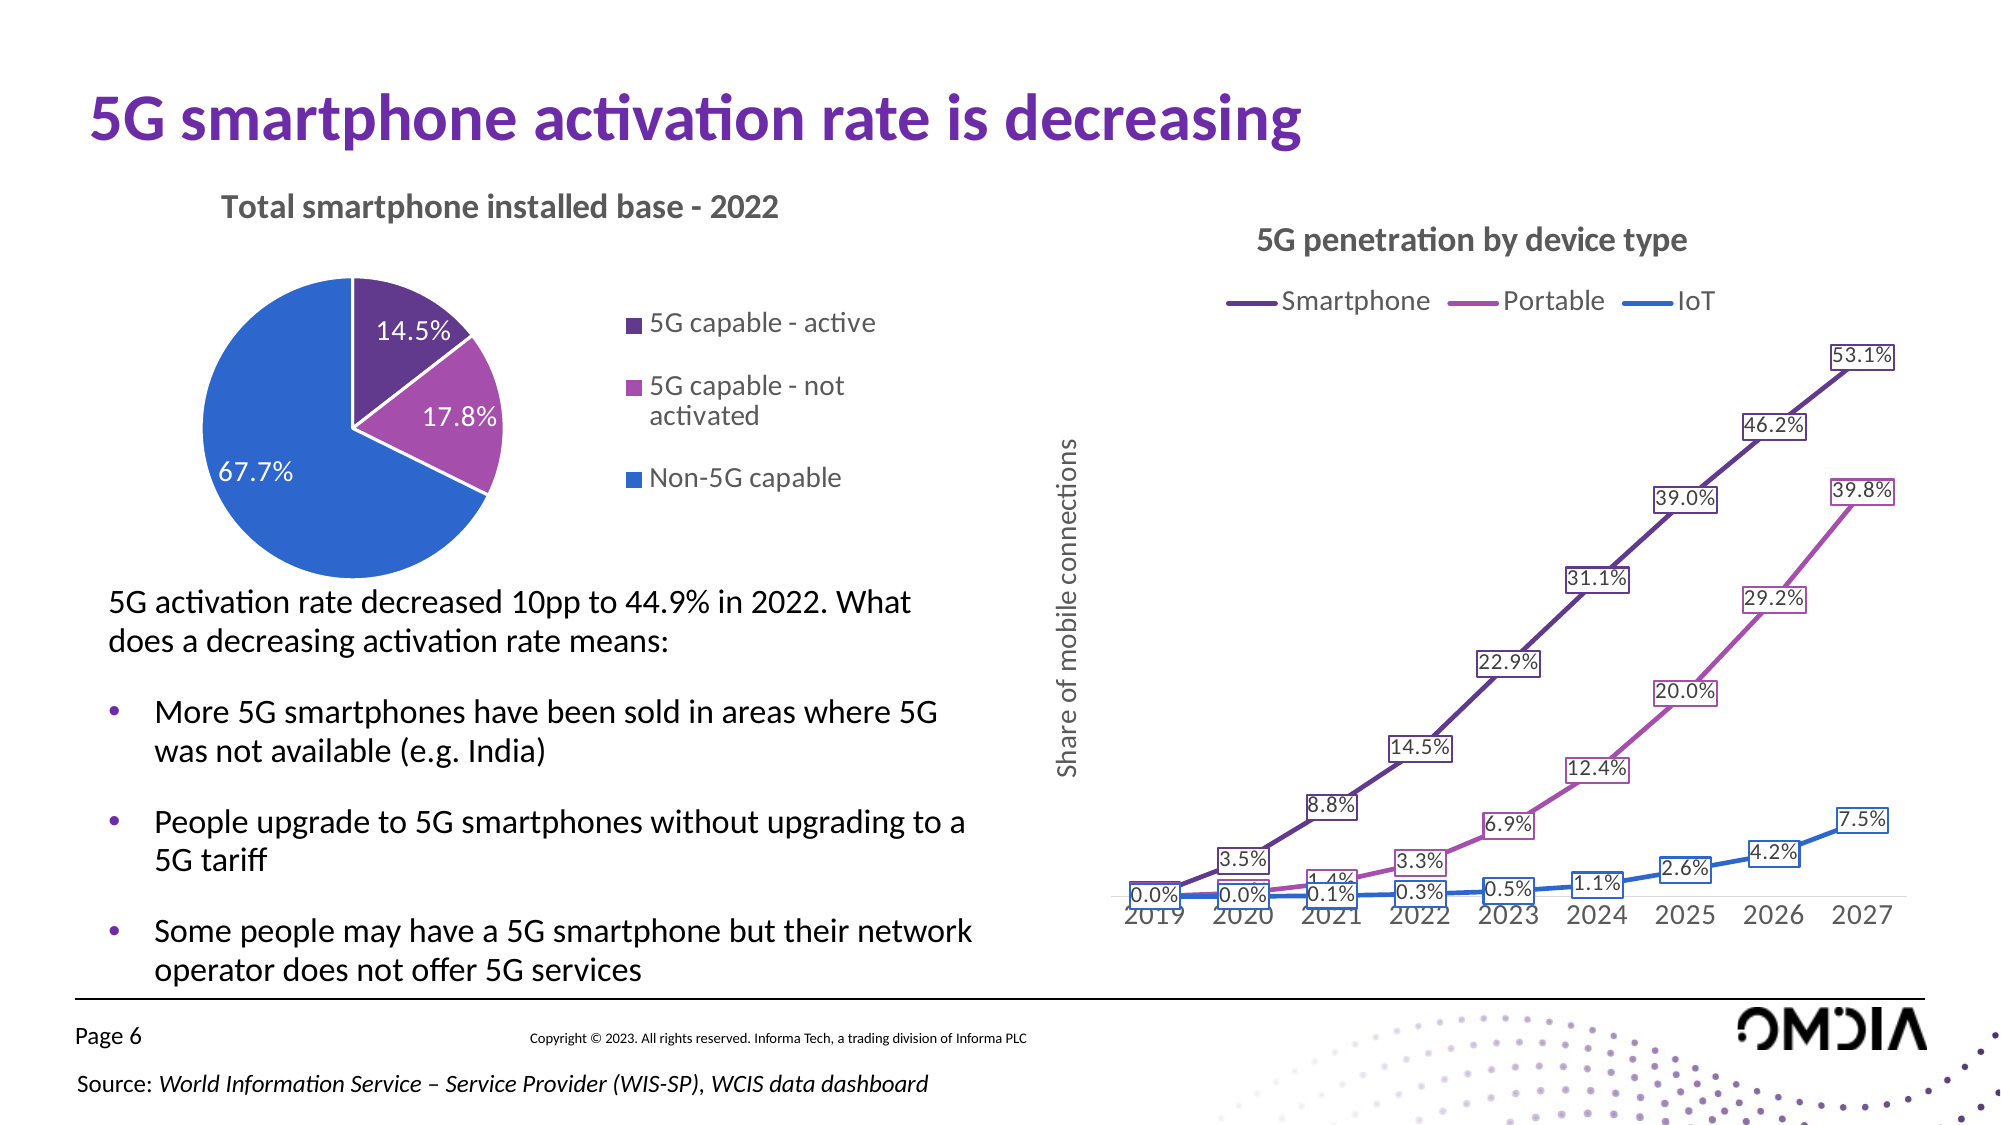

# 5G smartphone activation rate is decreasing

### Chart: Total smartphone installed base - 2022

| Category |  |
|---|---|
| 5G capable - active | 0.145 |
| 5G capable - not activated | 0.17800000000000002 |
| Non-5G capable | 0.677 |

### Chart: 5G penetration by device type

| Category | Smartphone | Portable | IoT |
|---|---|---|---|
| 2019 | 0.0019068203299120814 | 0.0004566904238232073 | 0.0 |
| 2020 | 0.03524907173683996 | 0.003525935077966799 | 0.00013128747808520928 |
| 2021 | 0.08776463504589024 | 0.013600289013791457 | 0.0009005647763019221 |
| 2022 | 0.1453486402898188 | 0.032953872609643074 | 0.0025338553049386336 |
| 2023 | 0.2291071251604216 | 0.06941205800265979 | 0.0054057208037477 |
| 2024 | 0.31127235661774594 | 0.12424484824198753 | 0.011244873416225416 |
| 2025 | 0.3901801160212826 | 0.1998670622973111 | 0.026020823052704006 |
| 2026 | 0.4622171407018145 | 0.29196698676051297 | 0.0418394088511271 |
| 2027 | 0.5305712301262183 | 0.39783418712444873 | 0.07480532812100088 |
5G activation rate decreased 10pp to 44.9% in 2022. What does a decreasing activation rate means:
More 5G smartphones have been sold in areas where 5G was not available (e.g. India)
People upgrade to 5G smartphones without upgrading to a 5G tariff
Some people may have a 5G smartphone but their network operator does not offer 5G services

Page 6
Source: World Information Service – Service Provider (WIS-SP), WCIS data dashboard